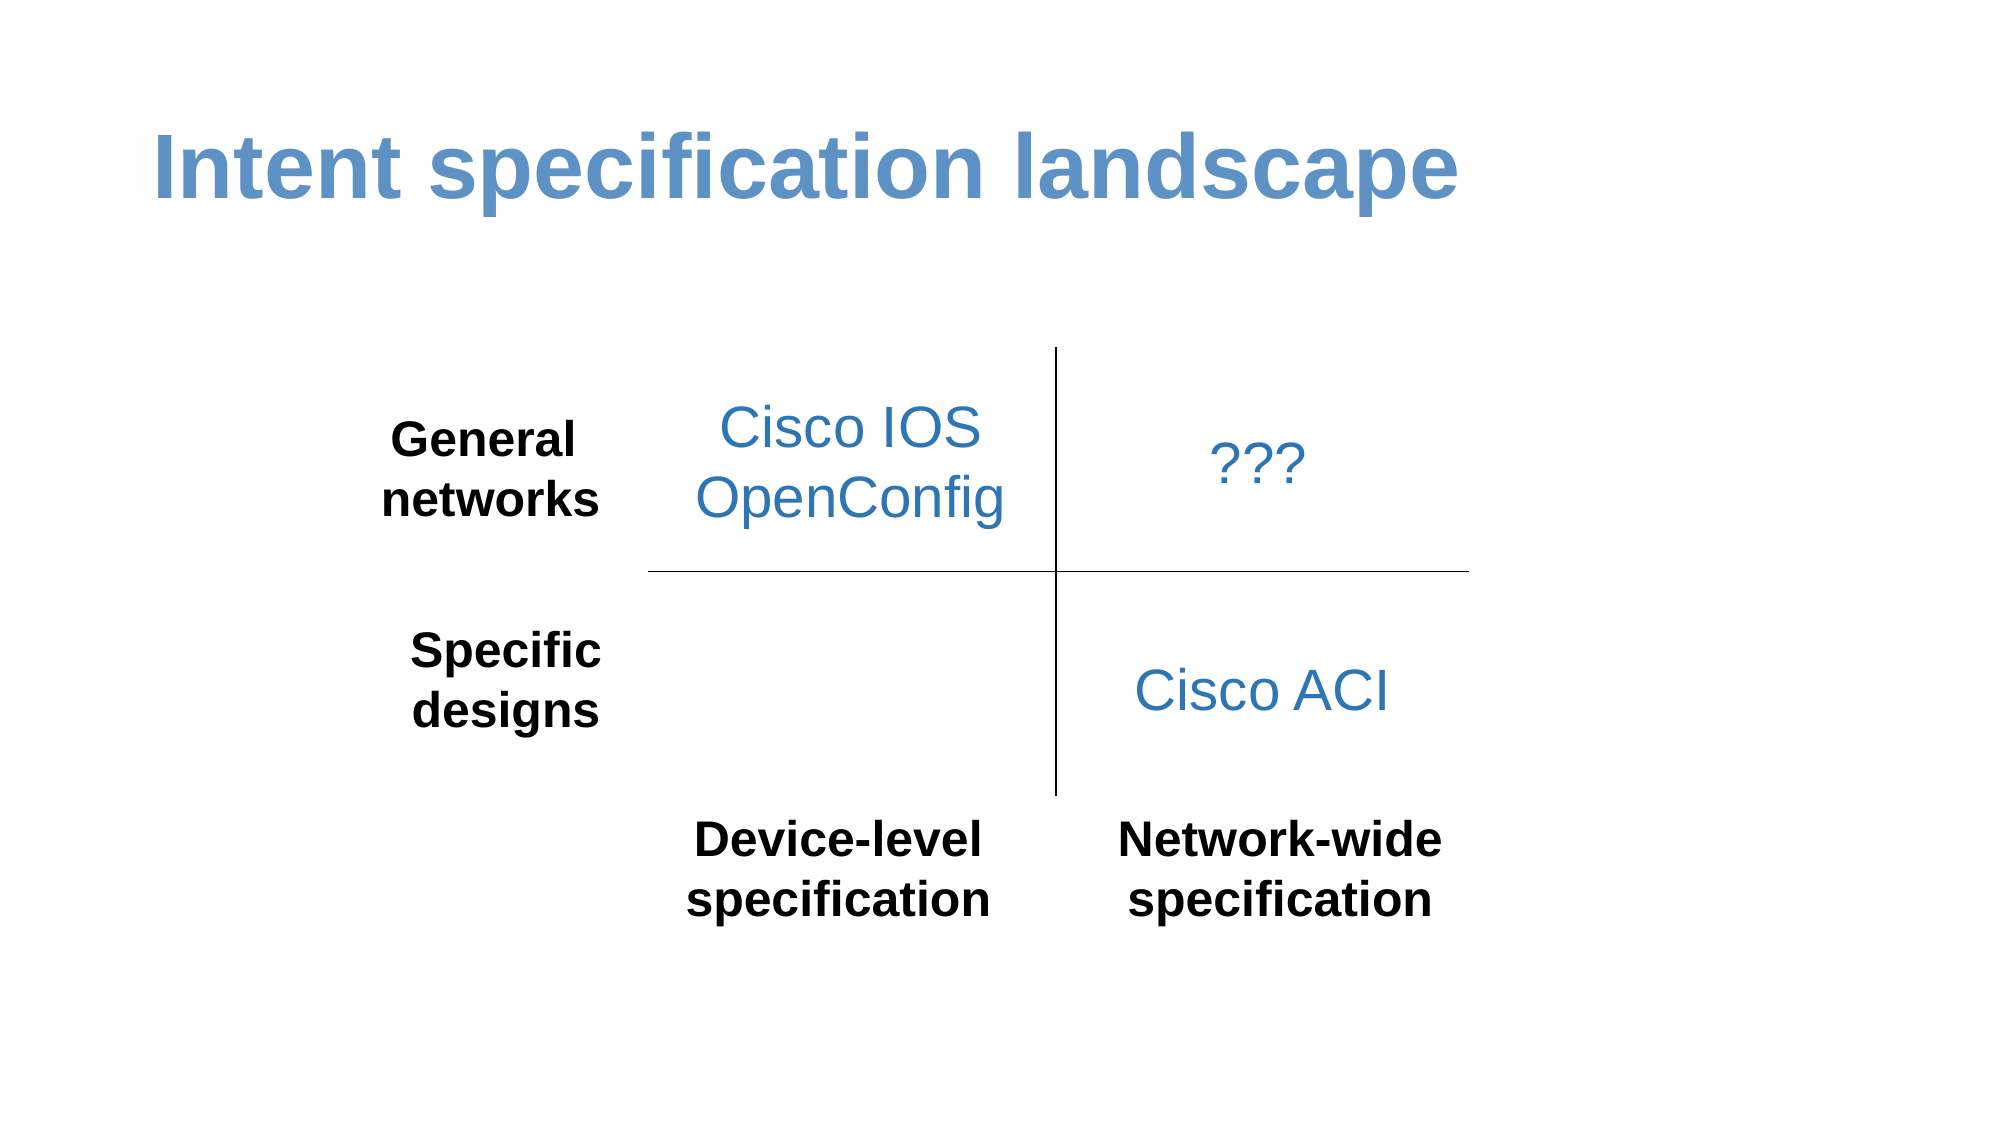

# Intent specification landscape
Cisco IOS OpenConfig
General
networks
???
Specific
designs
Cisco ACI
Device-level
specification
Network-wide
specification